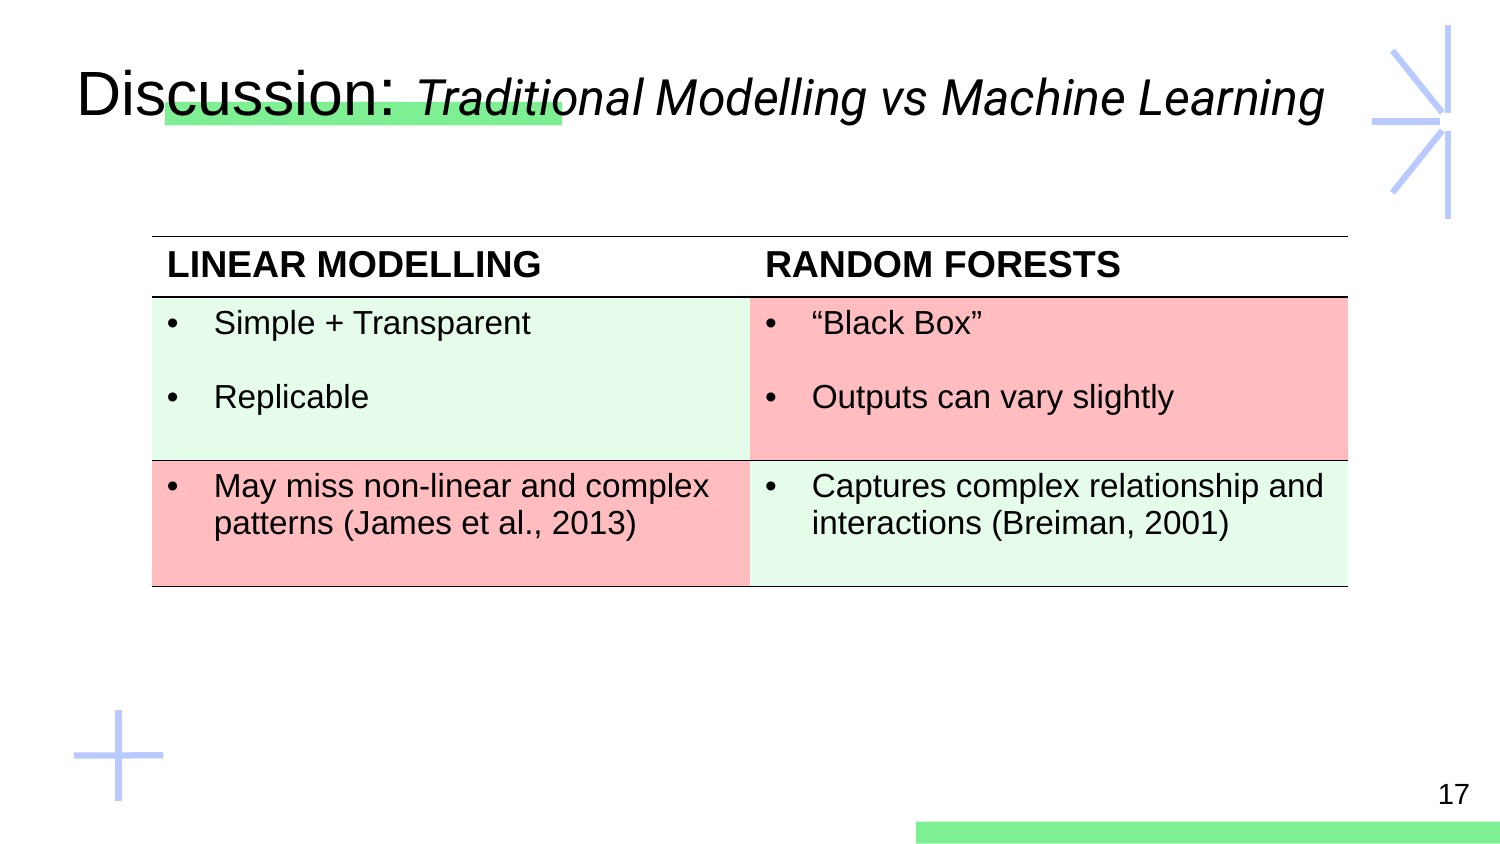

# Discussion: Traditional Modelling vs Machine Learning

| LINEAR MODELLING | RANDOM FORESTS |
| --- | --- |
| Simple + Transparent Replicable | “Black Box” Outputs can vary slightly |
| May miss non-linear and complex patterns (James et al., 2013) | Captures complex relationship and interactions (Breiman, 2001) |
17